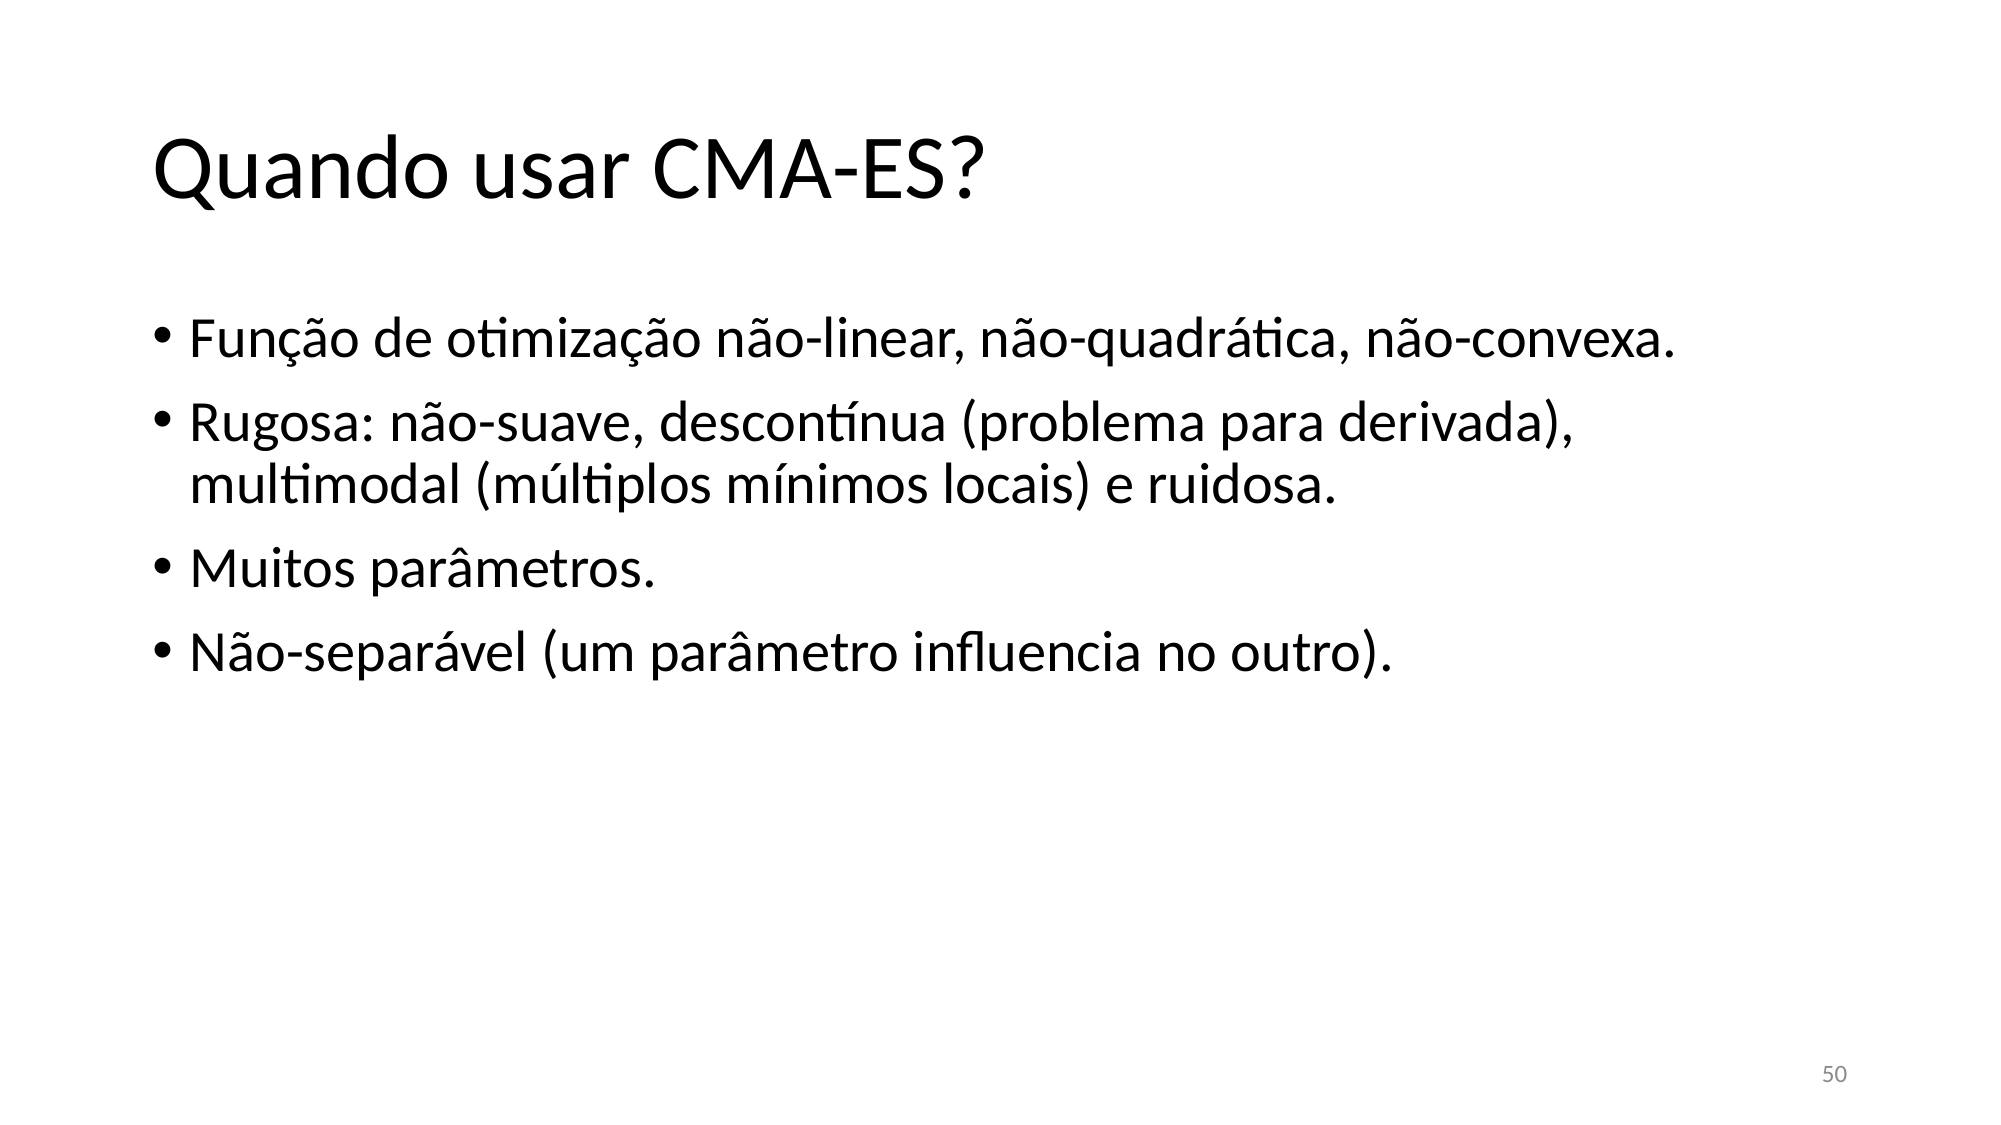

# Quando usar CMA-ES?
Função de otimização não-linear, não-quadrática, não-convexa.
Rugosa: não-suave, descontínua (problema para derivada), multimodal (múltiplos mínimos locais) e ruidosa.
Muitos parâmetros.
Não-separável (um parâmetro influencia no outro).
50